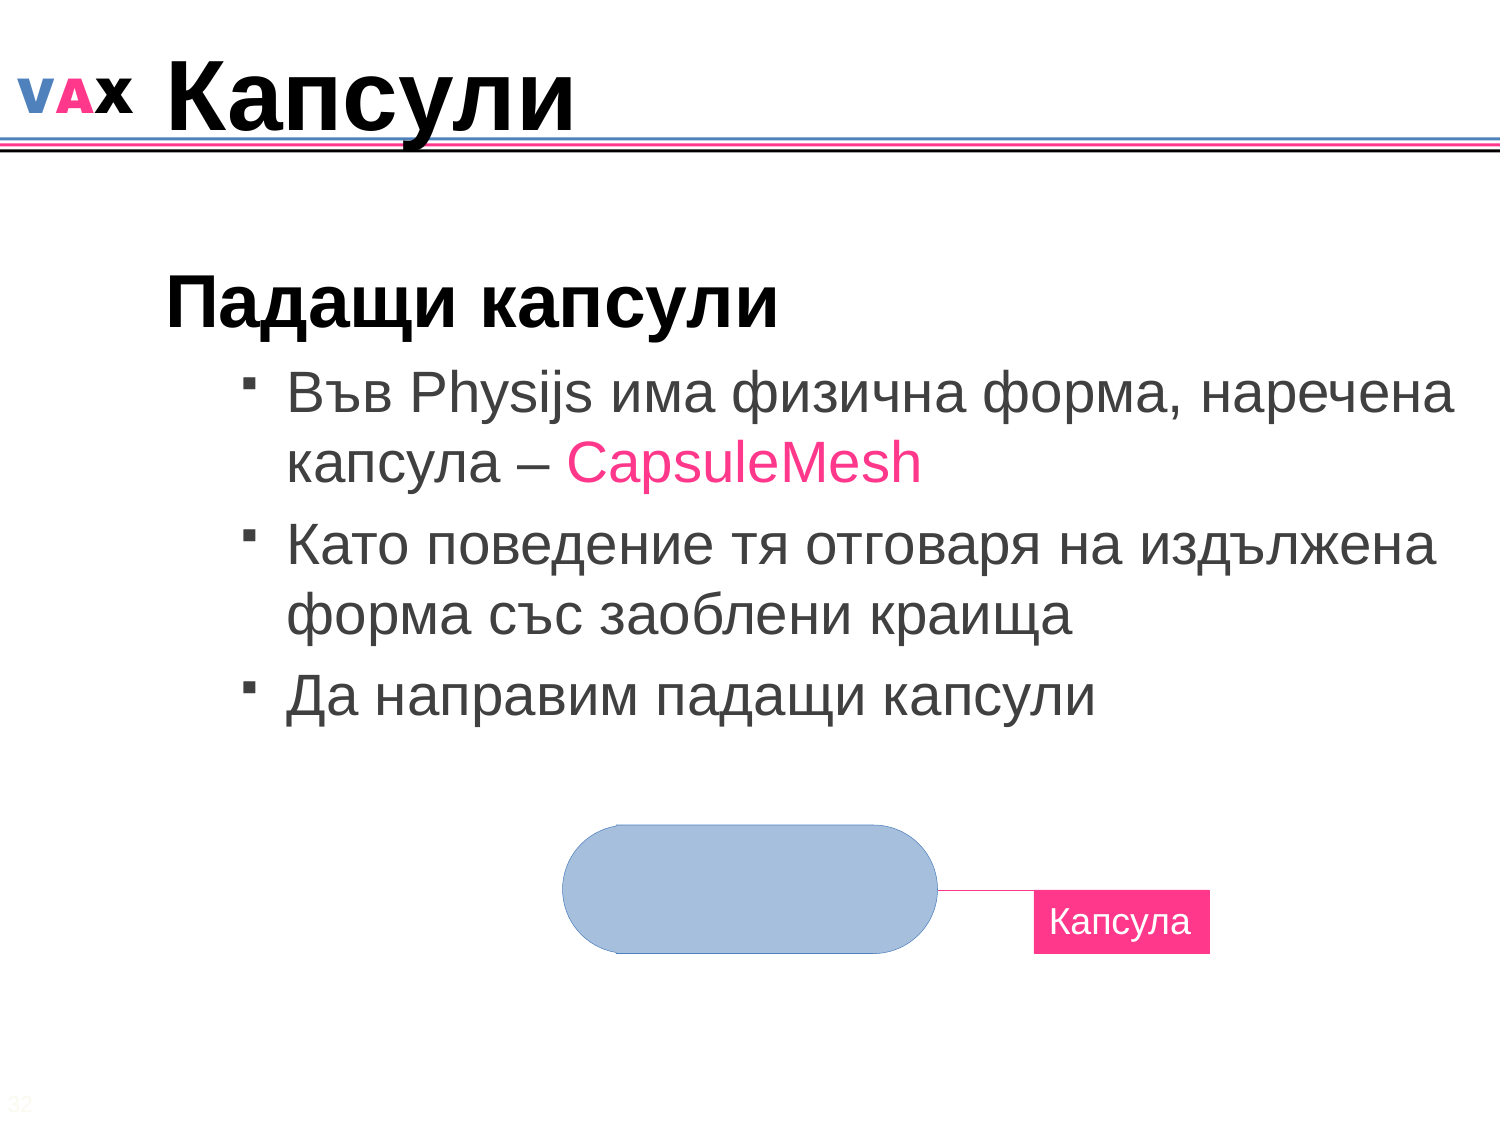

# Капсули
Падащи капсули
Във Physijs има физична форма, наречена капсула – CapsuleMesh
Като поведение тя отговаря на издължена форма със заоблени краища
Да направим падащи капсули

Капсула